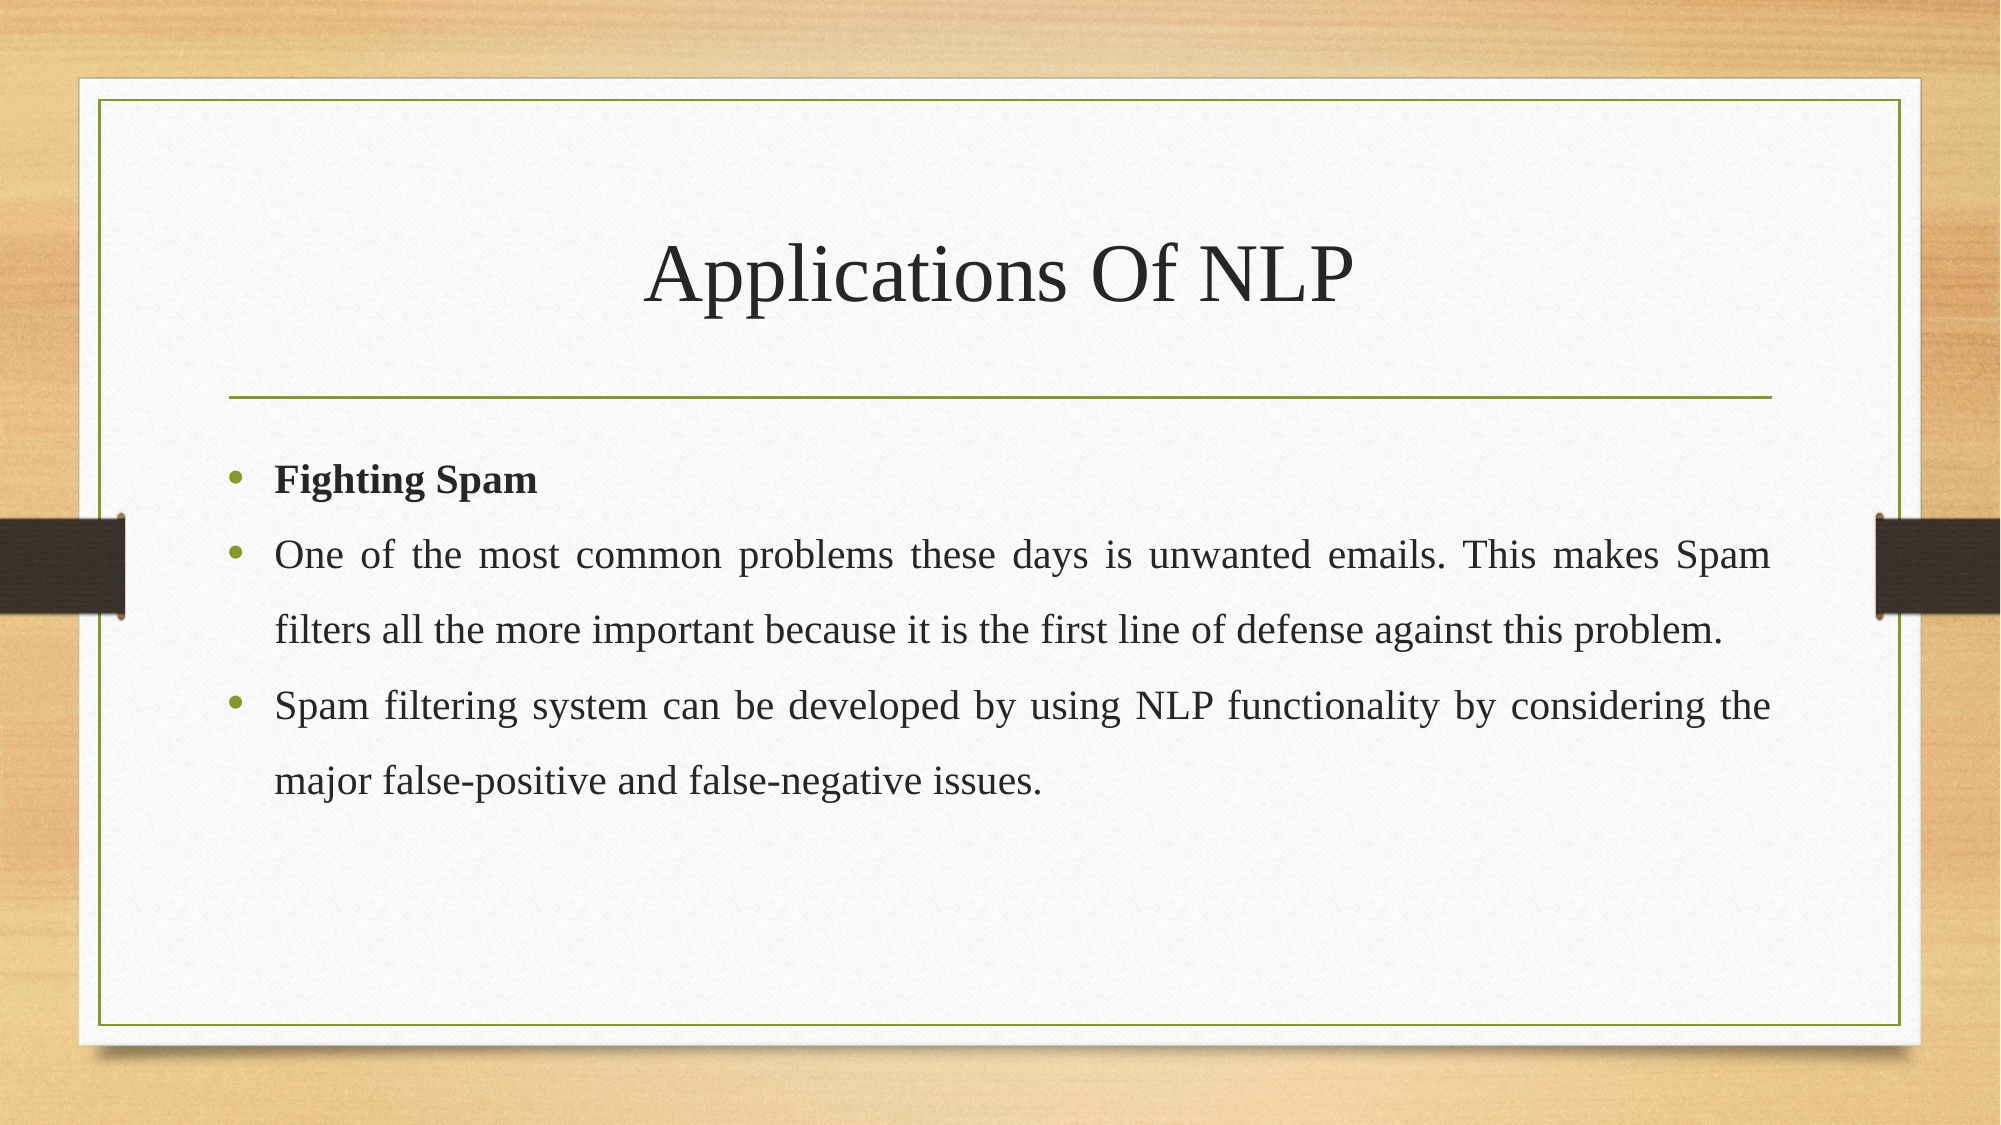

# Applications Of NLP
Fighting Spam
One of the most common problems these days is unwanted emails. This makes Spam filters all the more important because it is the first line of defense against this problem.
Spam filtering system can be developed by using NLP functionality by considering the major false-positive and false-negative issues.